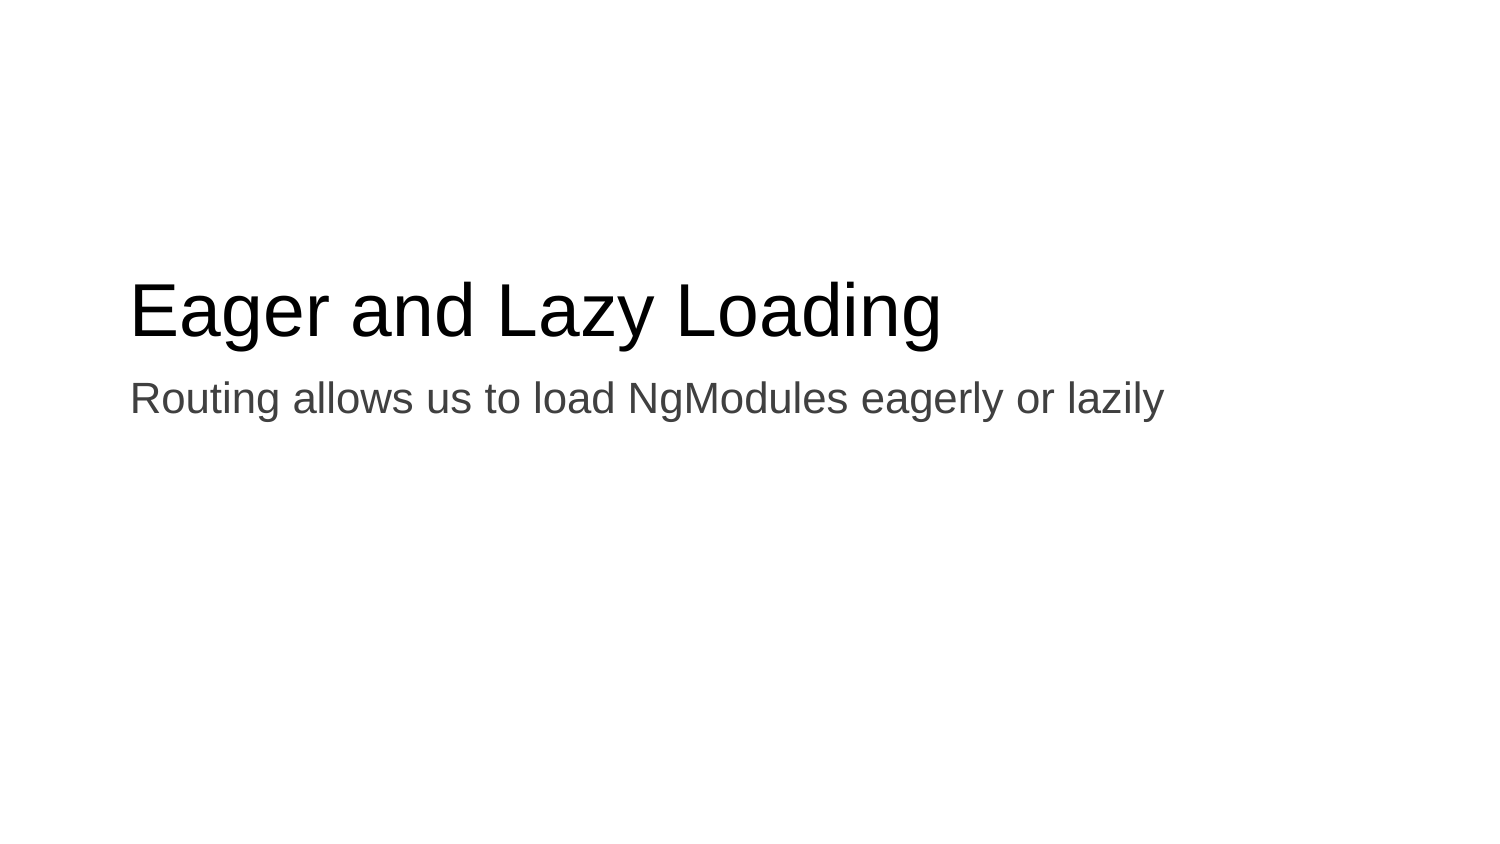

# Eager and Lazy Loading
Routing allows us to load NgModules eagerly or lazily